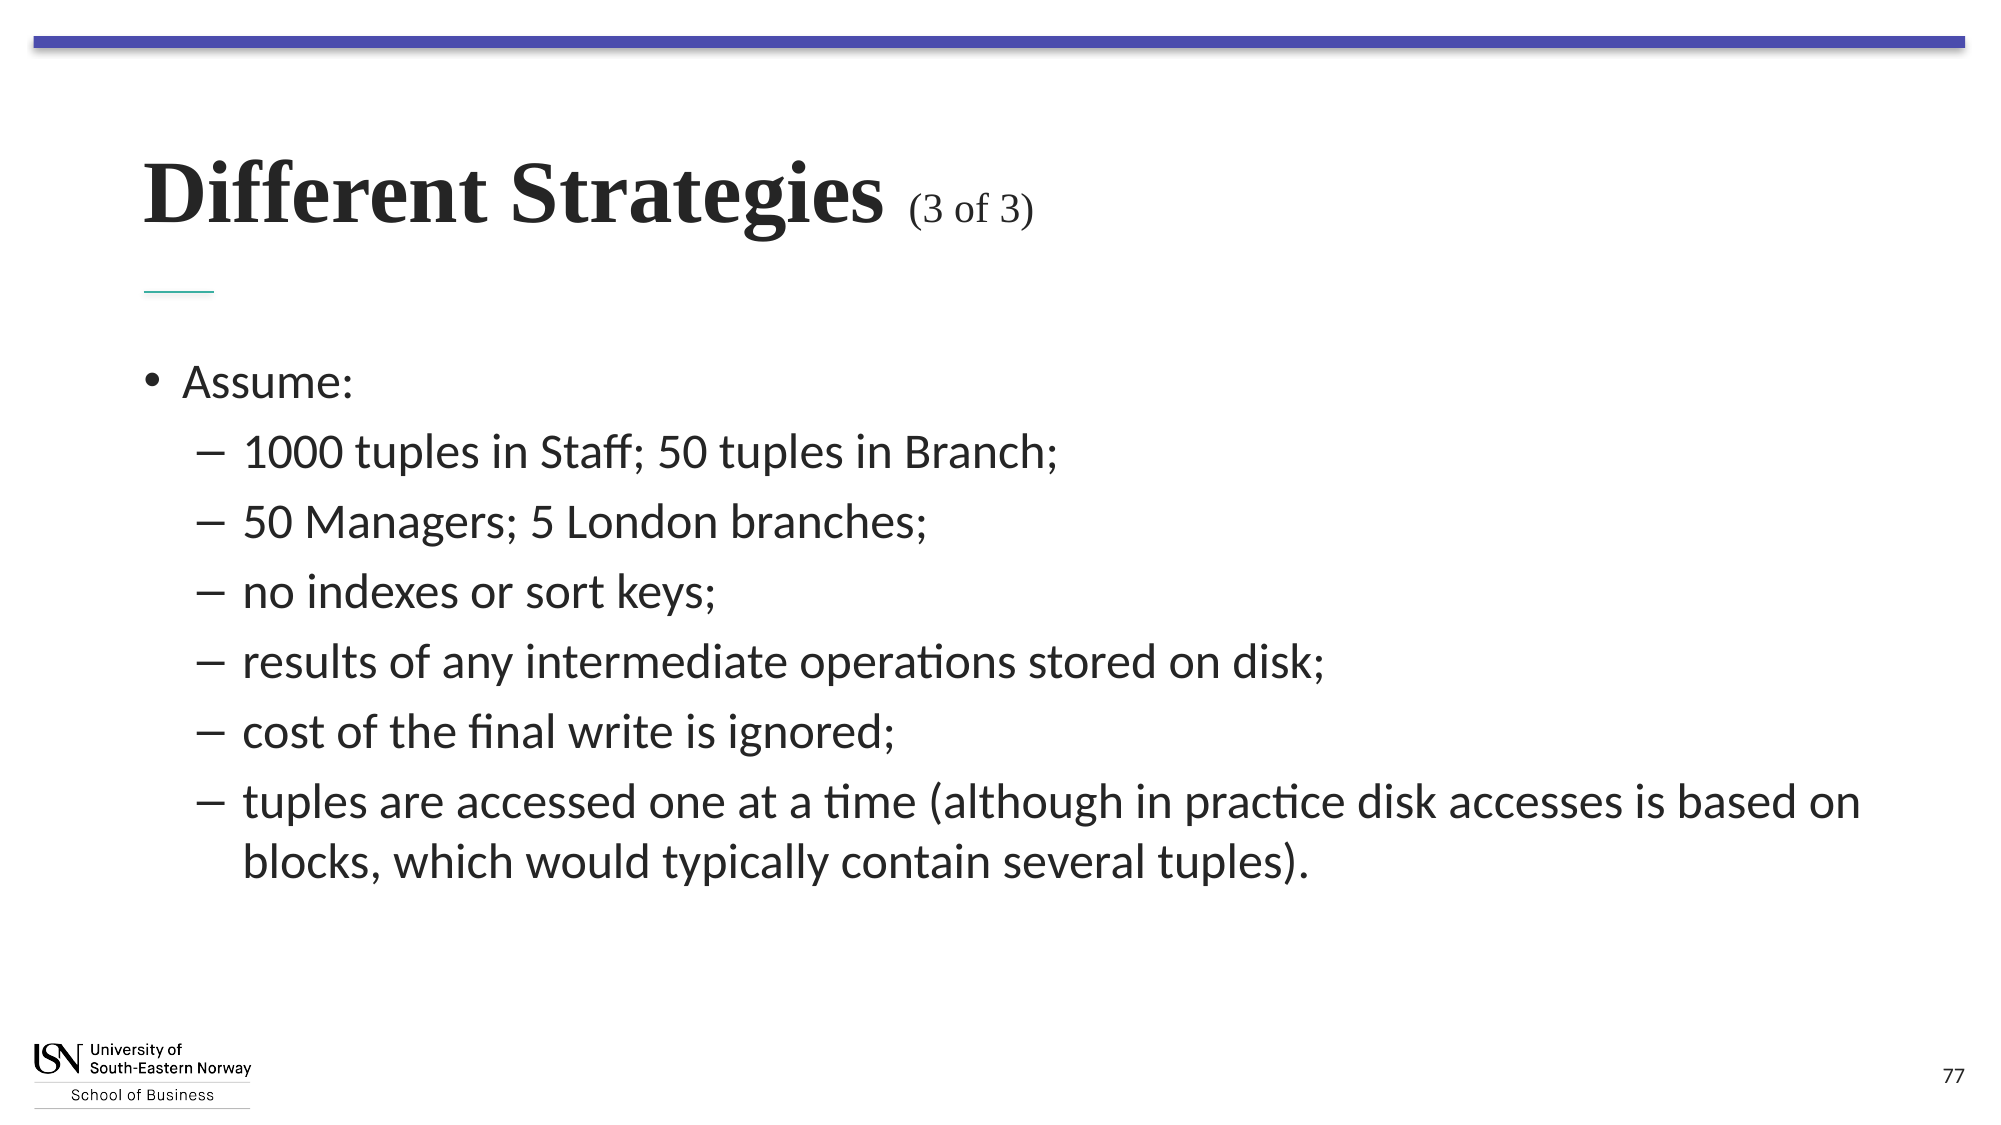

# Different Strategies (3 of 3)
Assume:
1000 tuples in Staff; 50 tuples in Branch;
50 Managers; 5 London branches;
no indexes or sort keys;
results of any intermediate operations stored on disk;
cost of the final write is ignored;
tuples are accessed one at a time (although in practice disk accesses is based on blocks, which would typically contain several tuples).
77